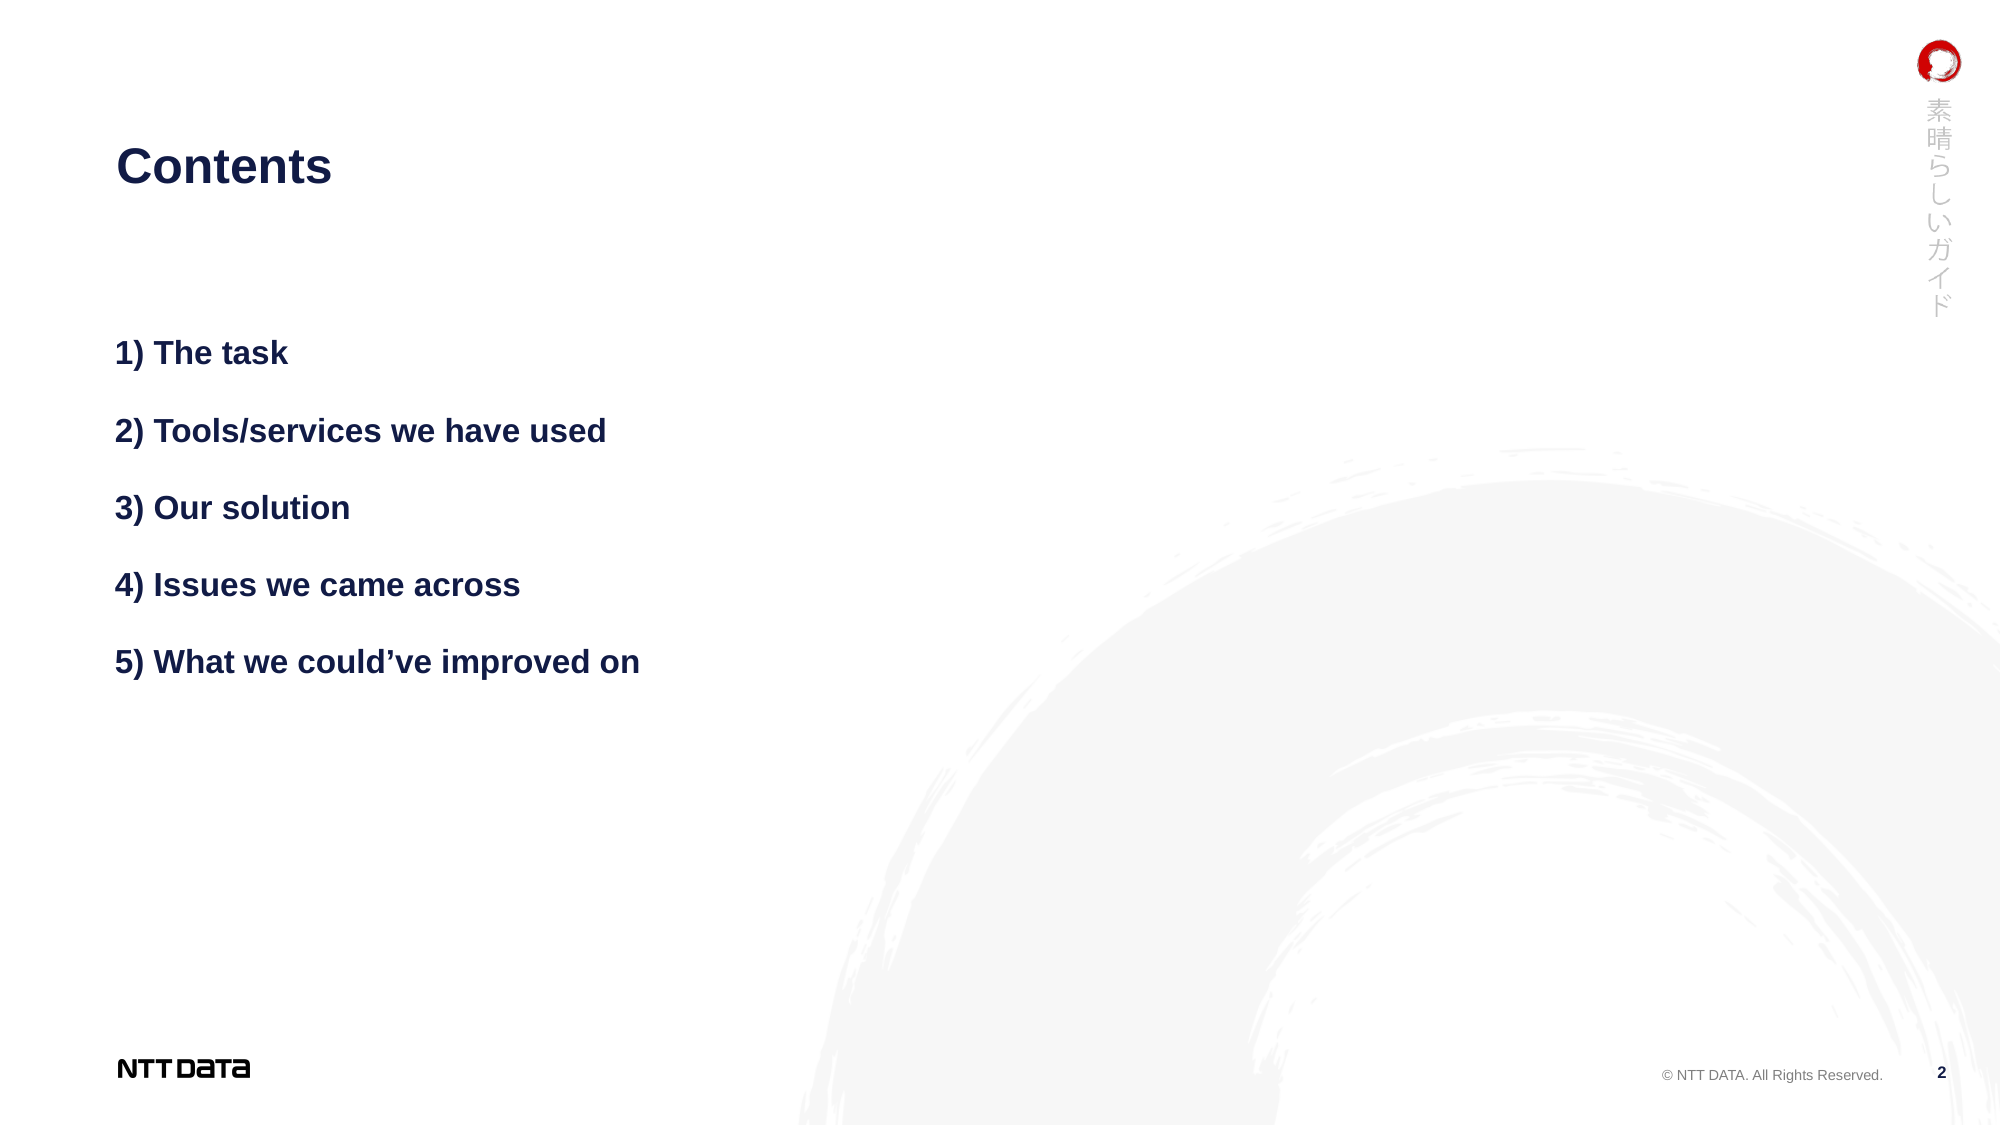

# Contents
1) The task
2) Tools/services we have used
3) Our solution
4) Issues we came across
5) What we could’ve improved on

2